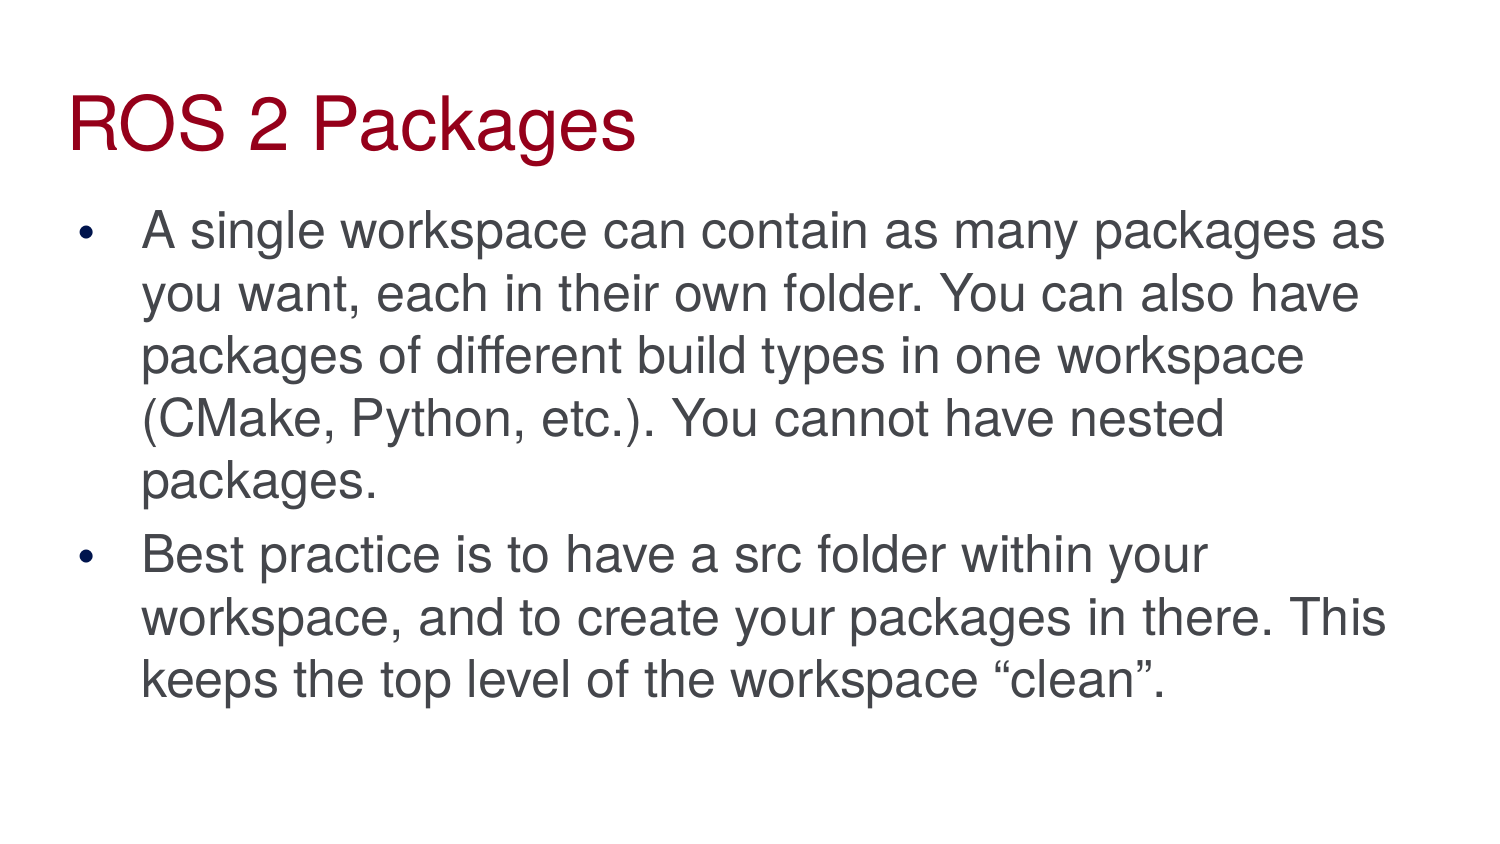

ROS 2 Packages
A single workspace can contain as many packages as you want, each in their own folder. You can also have packages of different build types in one workspace (CMake, Python, etc.). You cannot have nested packages.
Best practice is to have a src folder within your workspace, and to create your packages in there. This keeps the top level of the workspace “clean”.